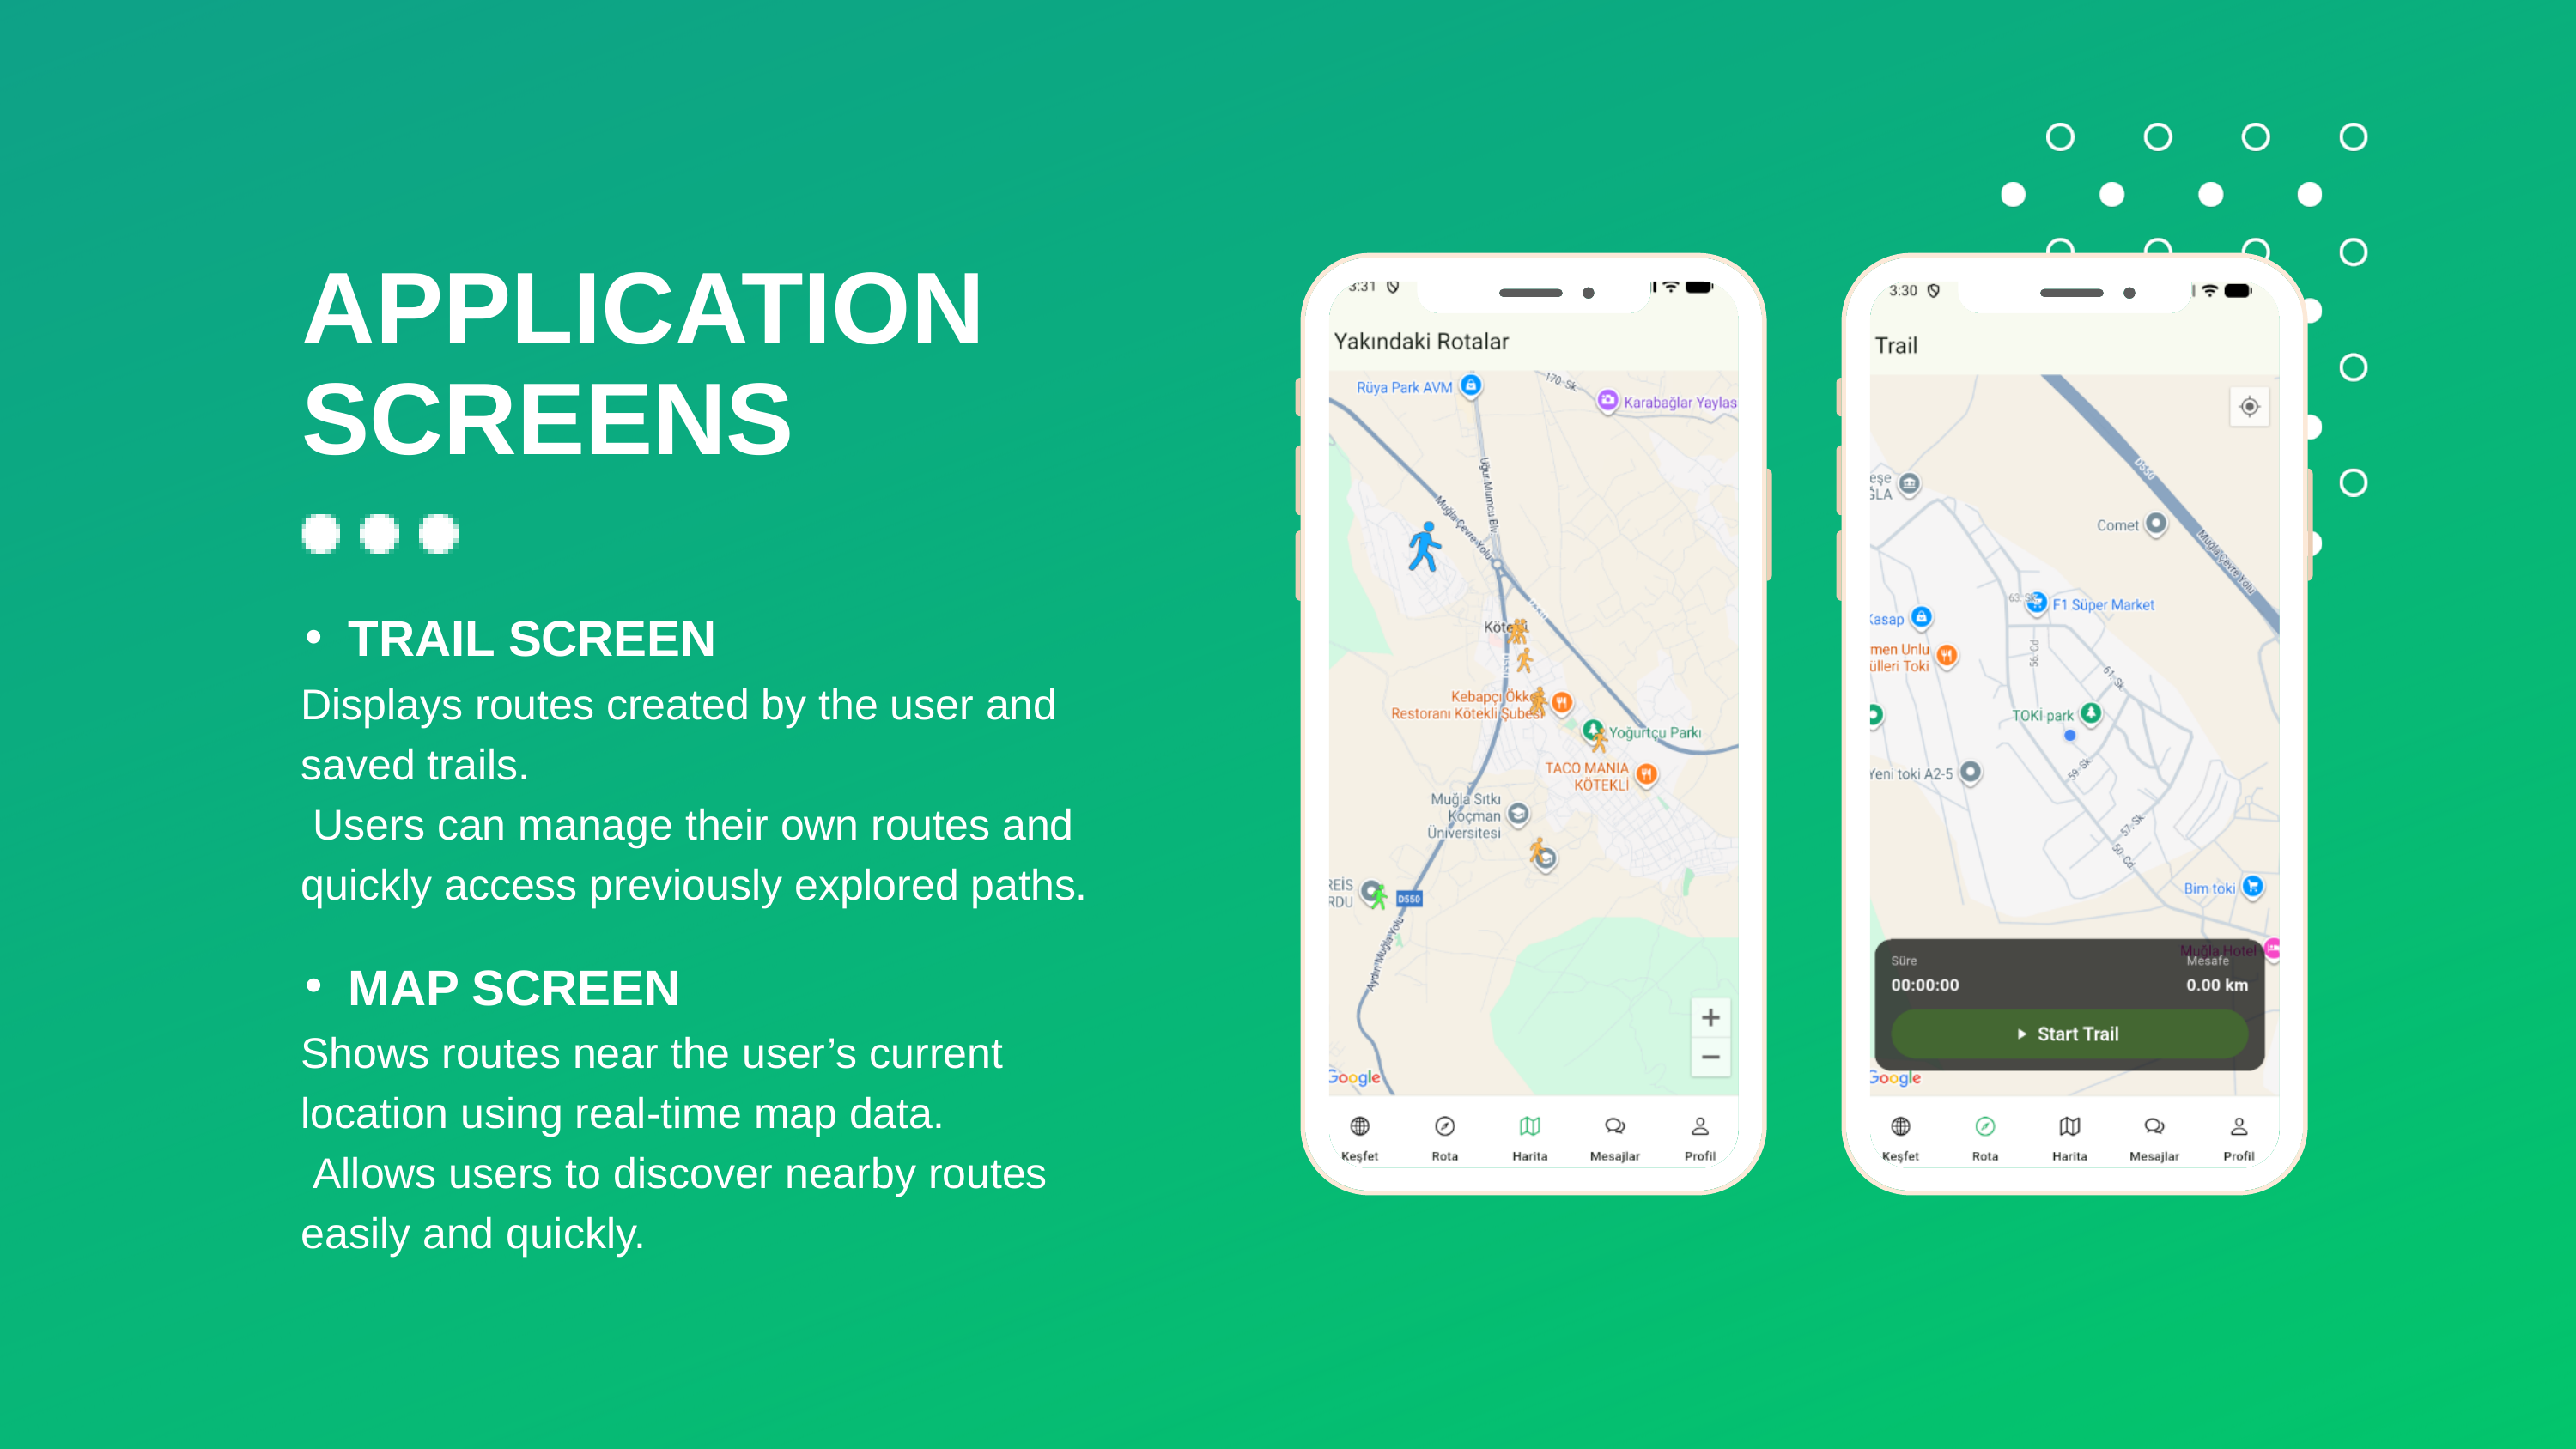

APPLICATION SCREENS

TRAIL SCREEN
Displays routes created by the user and saved trails.
 Users can manage their own routes and quickly access previously explored paths.
MAP SCREEN
Shows routes near the user’s current location using real-time map data.
 Allows users to discover nearby routes easily and quickly.